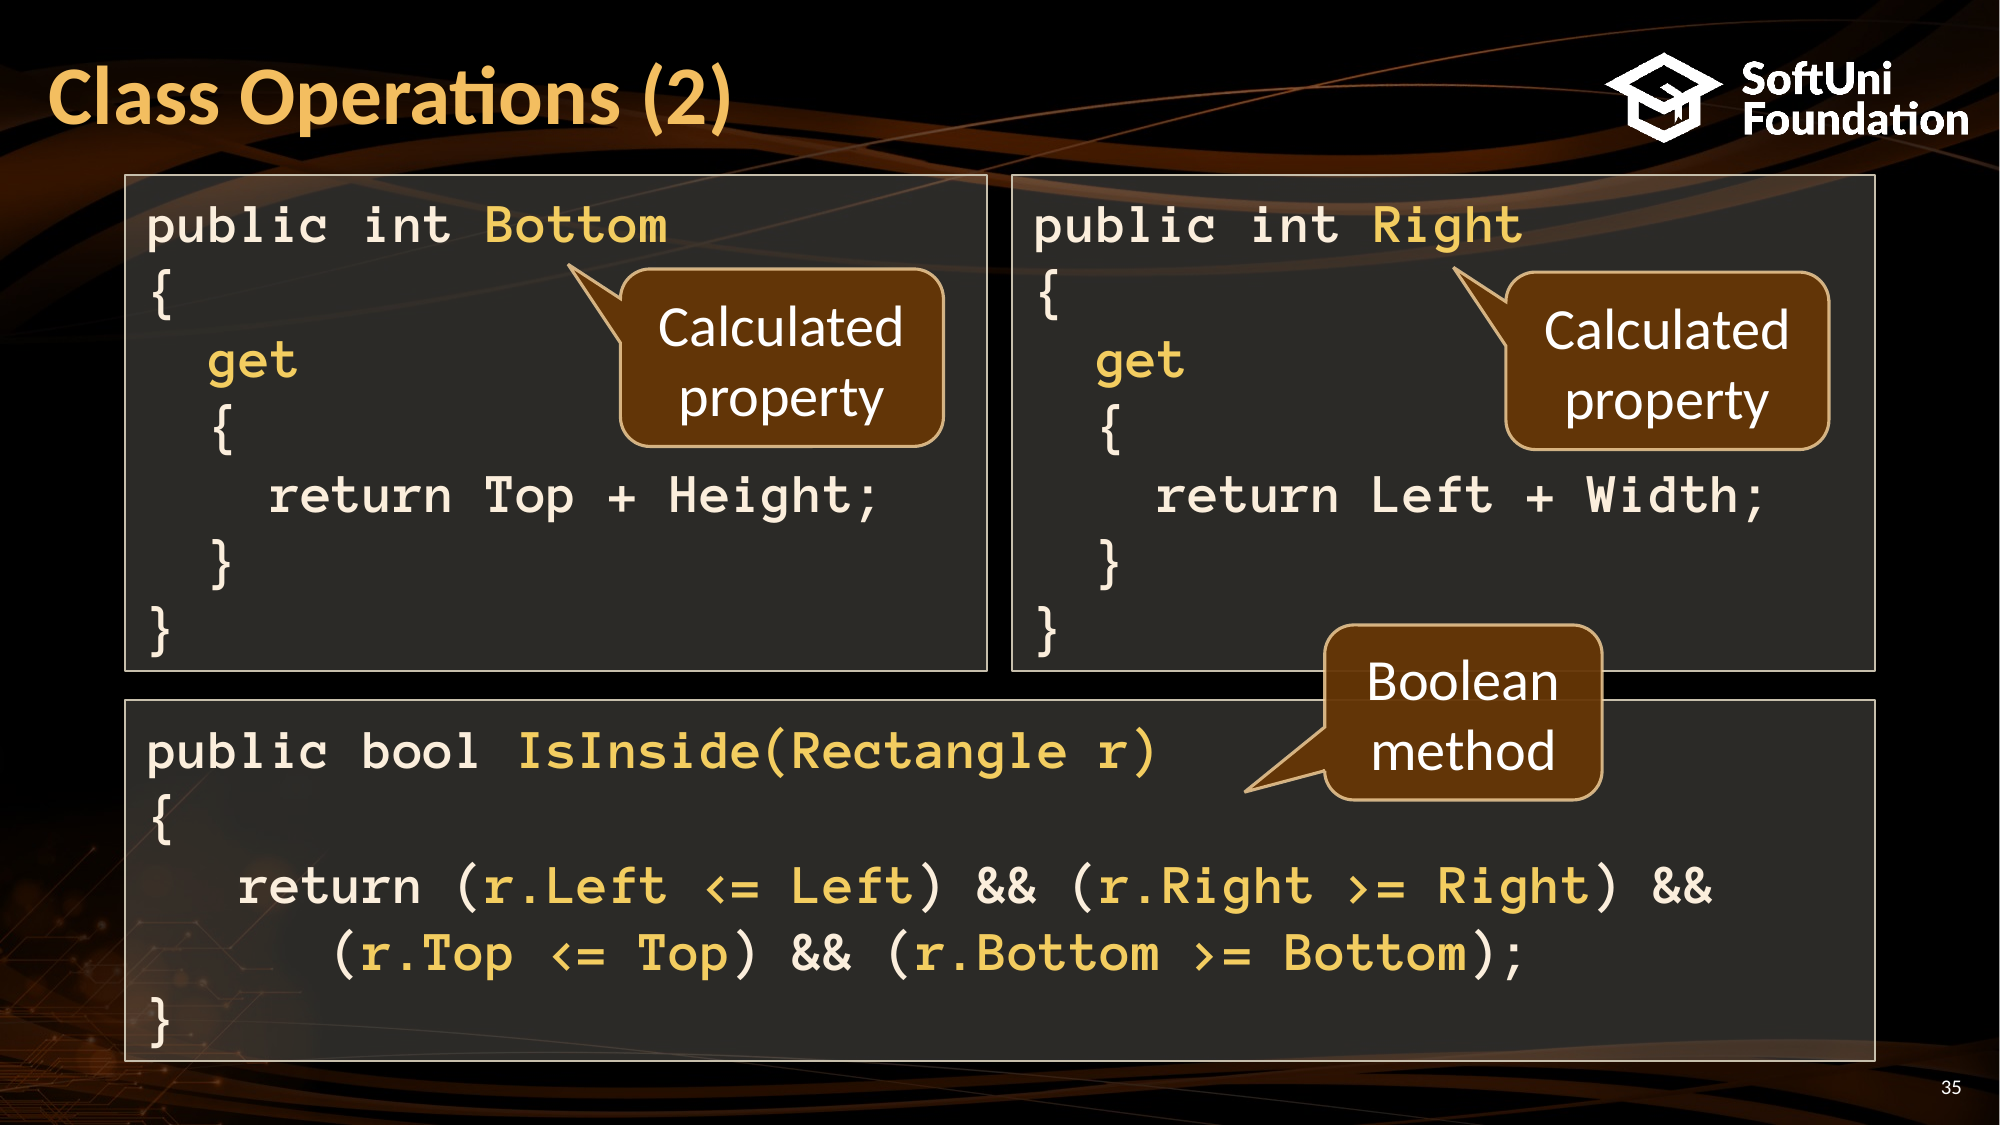

# Class Operations (2)
public int Bottom
{
  get
  {
    return Top + Height;
  }
}
public int Right
{
  get
  {
    return Left + Width;
  }
}
Calculated property
Calculated property
Boolean method
public bool IsInside(Rectangle r)
{
   return (r.Left <= Left) && (r.Right >= Right) &&
      (r.Top <= Top) && (r.Bottom >= Bottom);
}
35